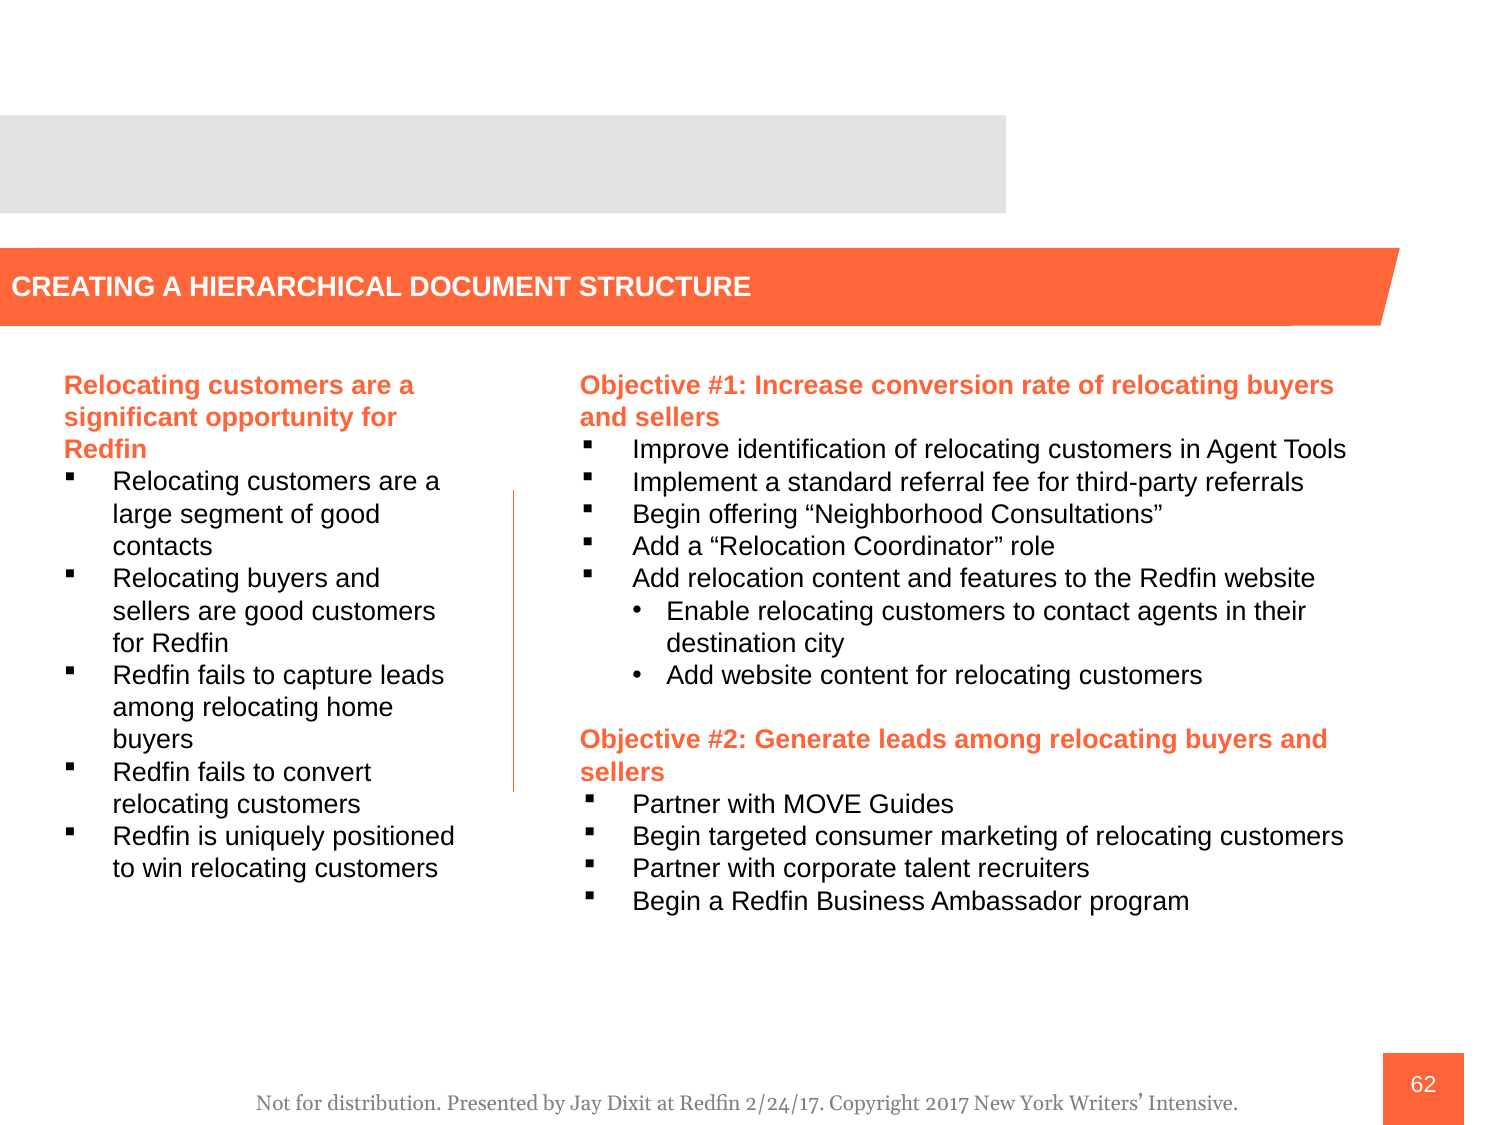

CREATING A HIERARCHICAL DOCUMENT STRUCTURE
Relocating customers are a significant opportunity for Redfin
Relocating customers are a large segment of good contacts
Relocating buyers and sellers are good customers for Redfin
Redfin fails to capture leads among relocating home buyers
Redfin fails to convert relocating customers
Redfin is uniquely positioned to win relocating customers
Objective #1: Increase conversion rate of relocating buyers and sellers
Improve identification of relocating customers in Agent Tools
Implement a standard referral fee for third-party referrals
Begin offering “Neighborhood Consultations”
Add a “Relocation Coordinator” role
Add relocation content and features to the Redfin website
Enable relocating customers to contact agents in their destination city
Add website content for relocating customers

Objective #2: Generate leads among relocating buyers and sellers
Partner with MOVE Guides
Begin targeted consumer marketing of relocating customers
Partner with corporate talent recruiters
Begin a Redfin Business Ambassador program